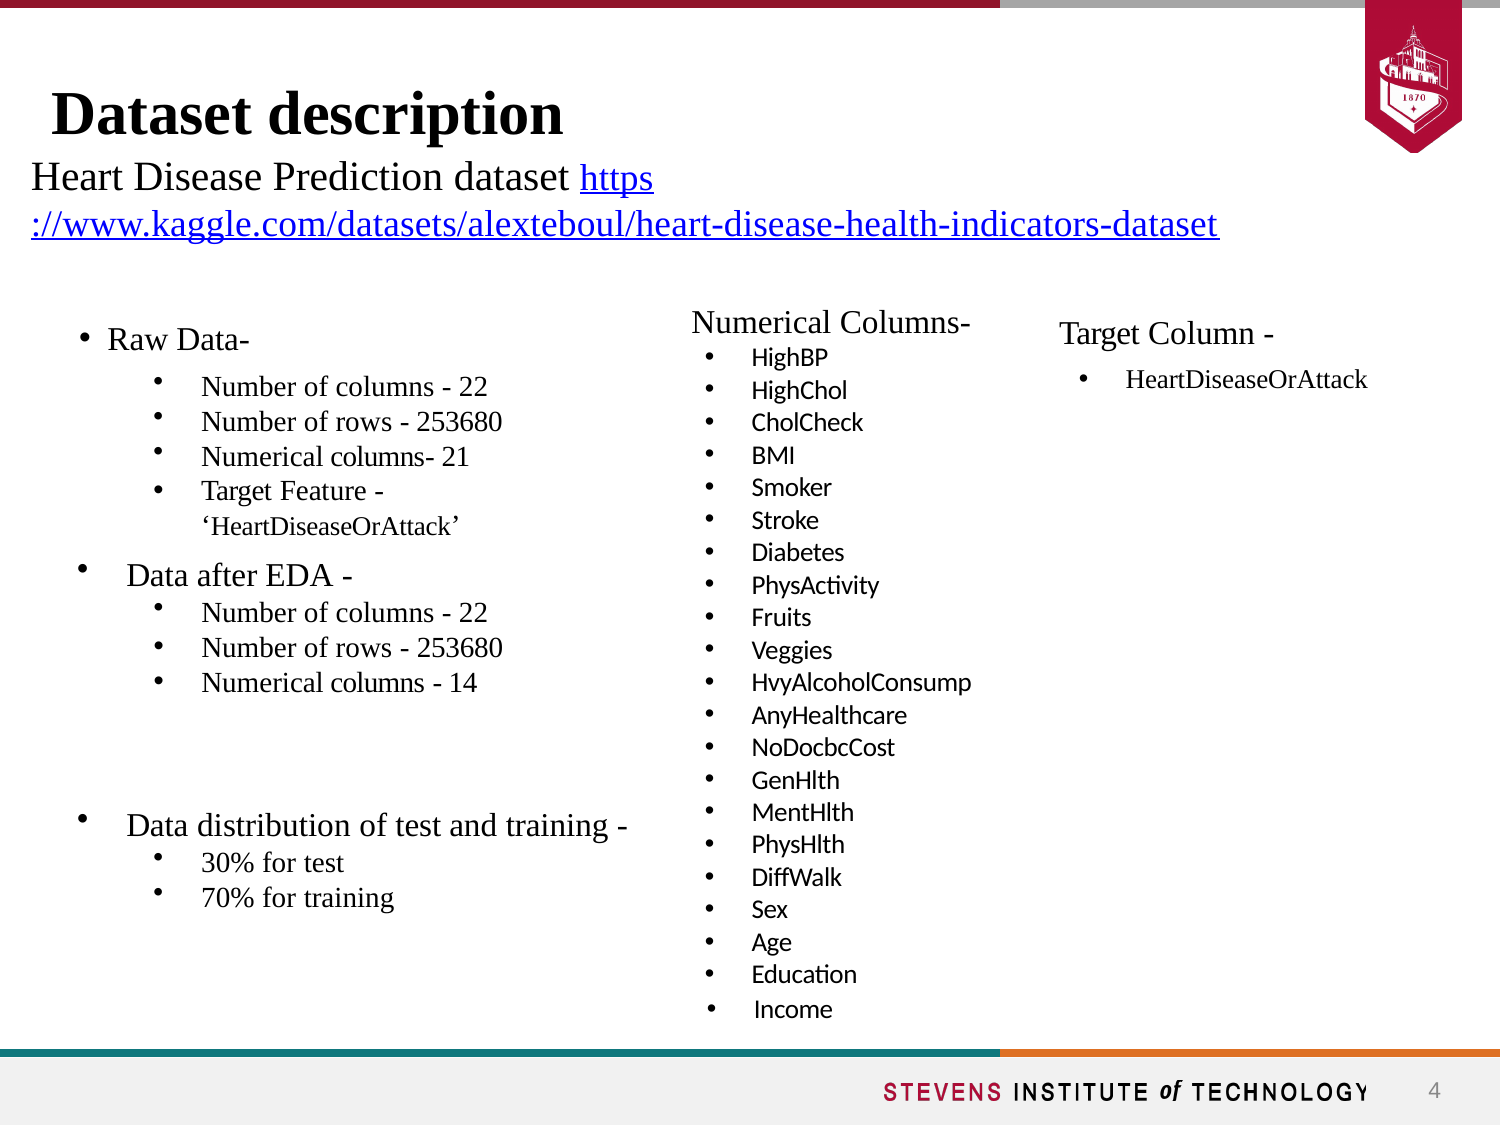

# Dataset description
Heart Disease Prediction dataset https://www.kaggle.com/datasets/alexteboul/heart-disease-health-indicators-dataset
Numerical Columns-
Target Column -
Raw Data-
HighBP
HighChol
CholCheck
BMI
Smoker
Stroke
Diabetes
PhysActivity
Fruits
Veggies
HvyAlcoholConsump
AnyHealthcare
NoDocbcCost
GenHlth
MentHlth
PhysHlth
DiffWalk
Sex
Age
Education
Income
HeartDiseaseOrAttack
Number of columns - 22
Number of rows - 253680
Numerical columns- 21
Target Feature - ‘HeartDiseaseOrAttack’
Data after EDA -
Number of columns - 22
Number of rows - 253680
Numerical columns - 14

Data distribution of test and training -
30% for test
70% for training
4